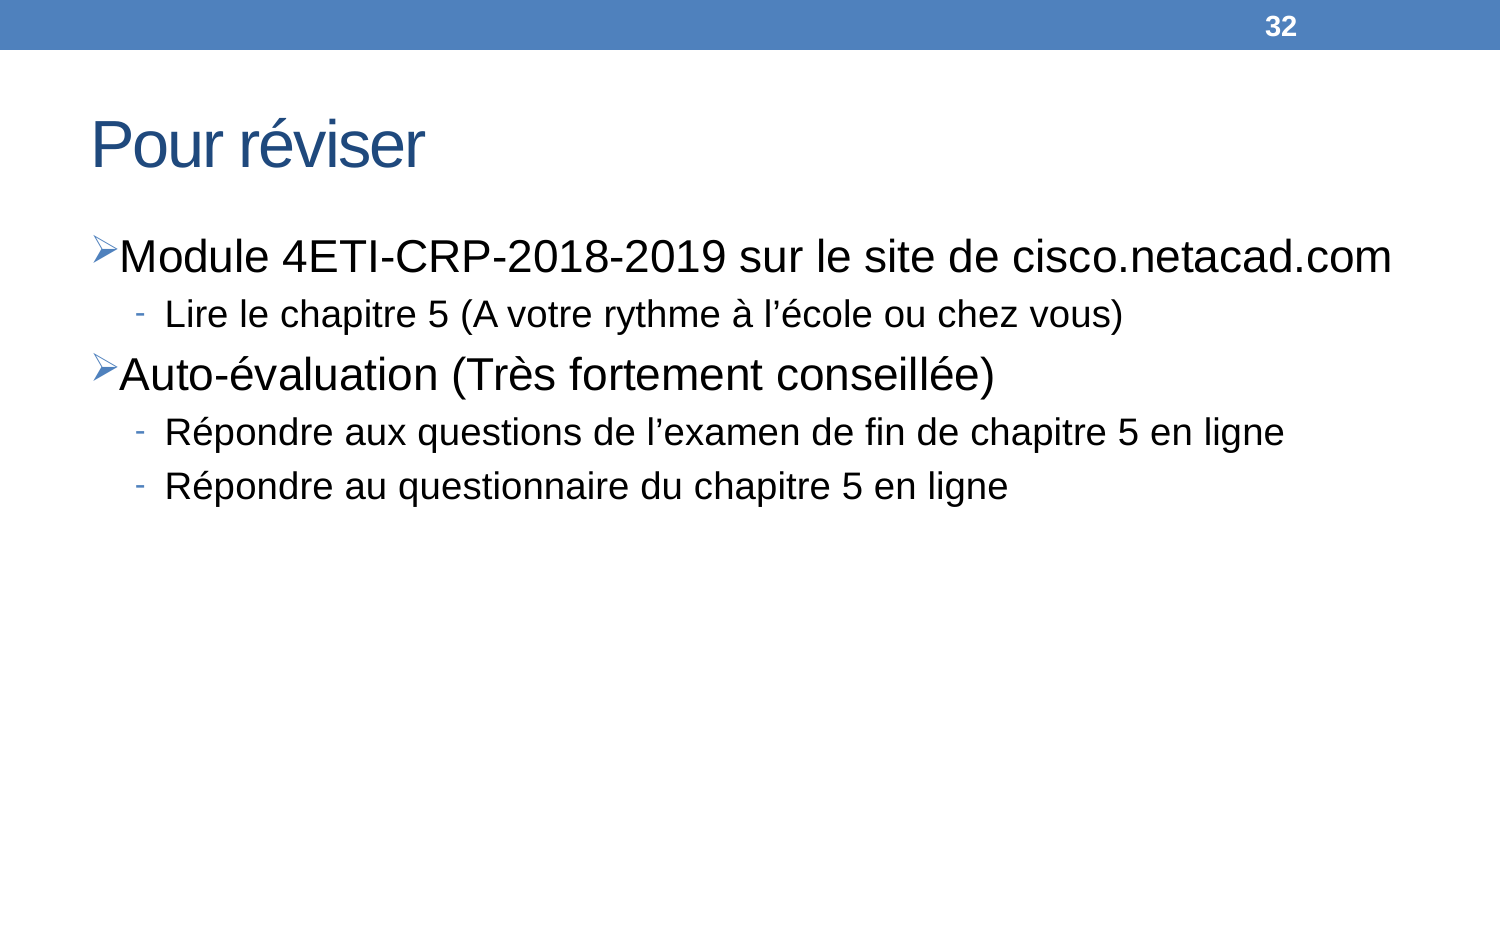

32
# Pour réviser
Module 4ETI-CRP-2018-2019 sur le site de cisco.netacad.com
Lire le chapitre 5 (A votre rythme à l’école ou chez vous)
Auto-évaluation (Très fortement conseillée)
Répondre aux questions de l’examen de fin de chapitre 5 en ligne
Répondre au questionnaire du chapitre 5 en ligne